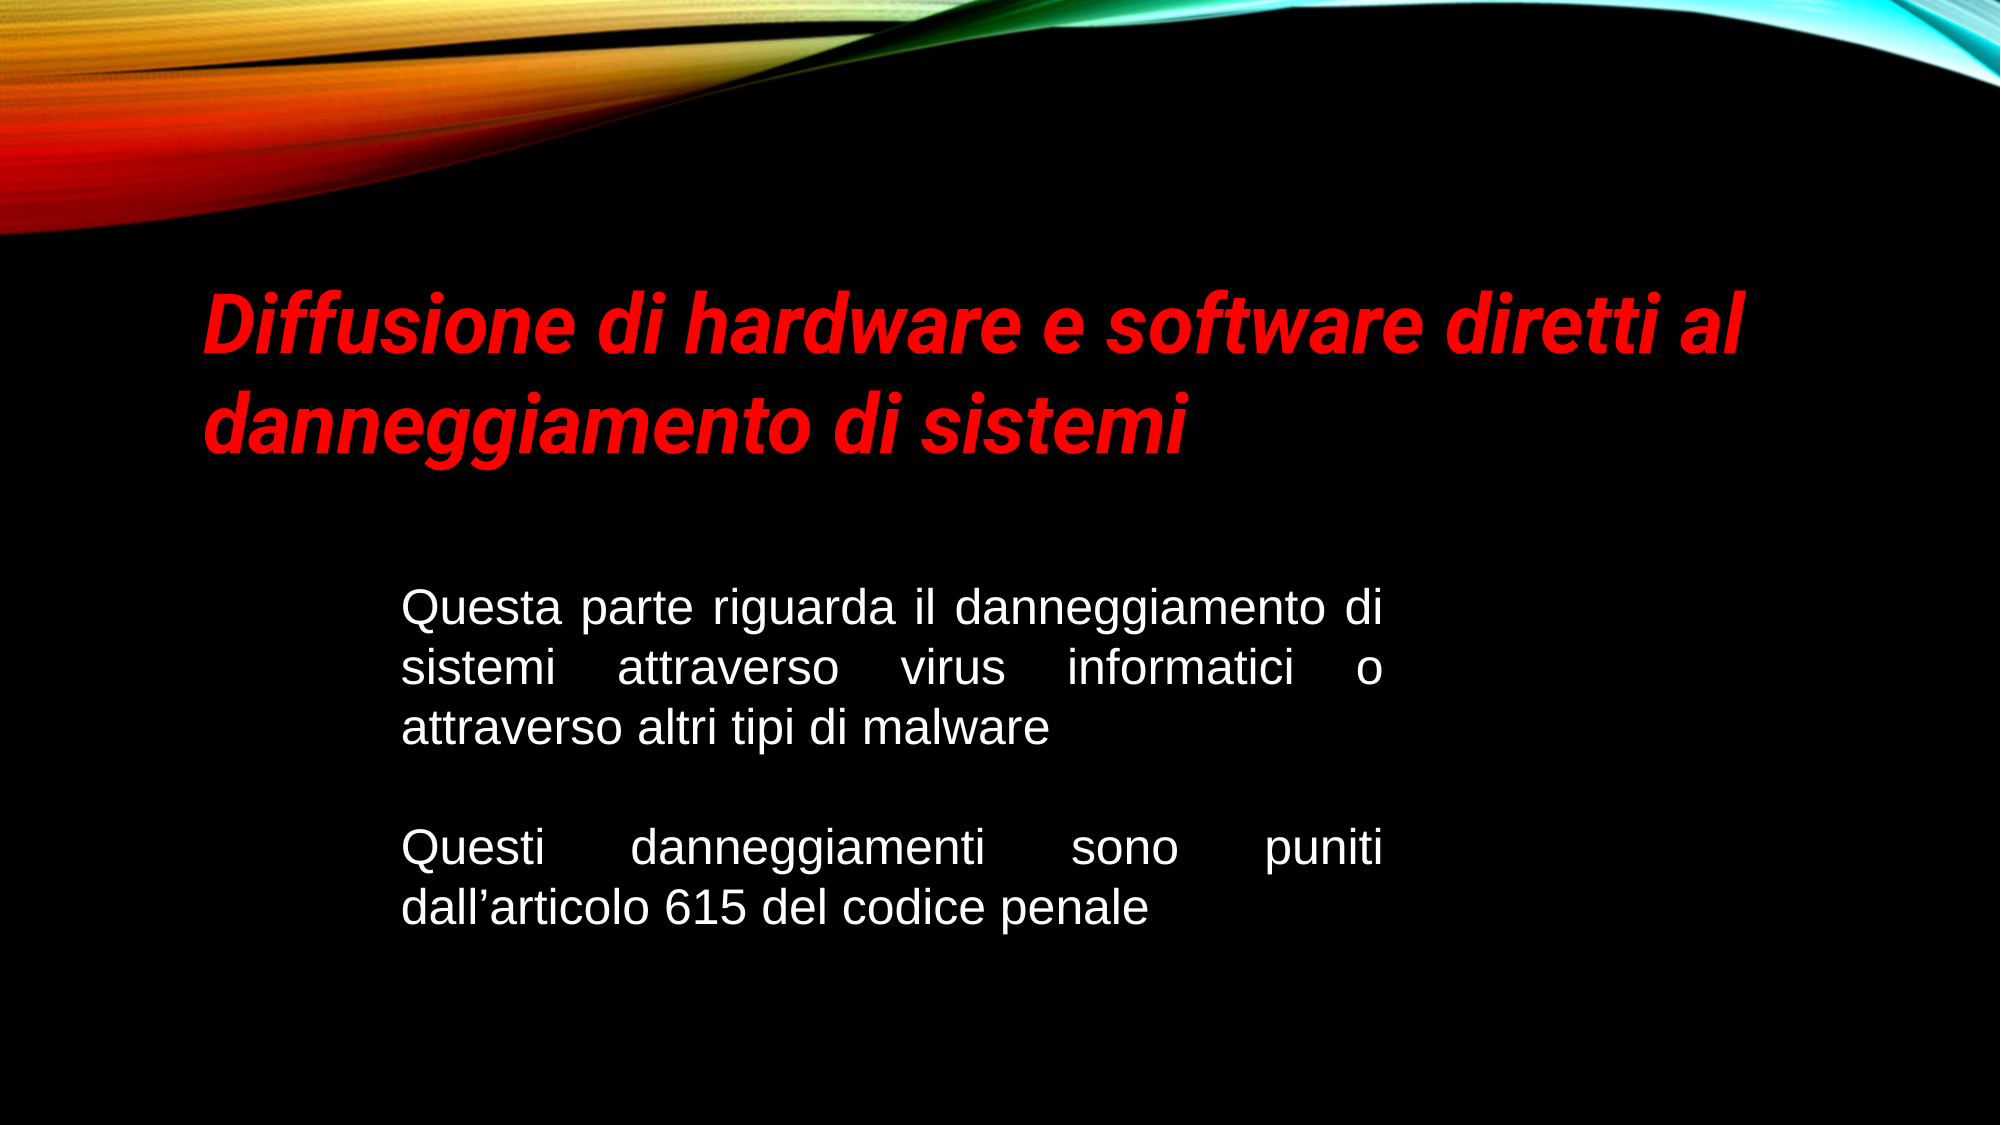

Diffusione di hardware e software diretti al danneggiamento di sistemi

Questa parte riguarda il danneggiamento di sistemi attraverso virus informatici o attraverso altri tipi di malware

Questi danneggiamenti sono puniti dall’articolo 615 del codice penale